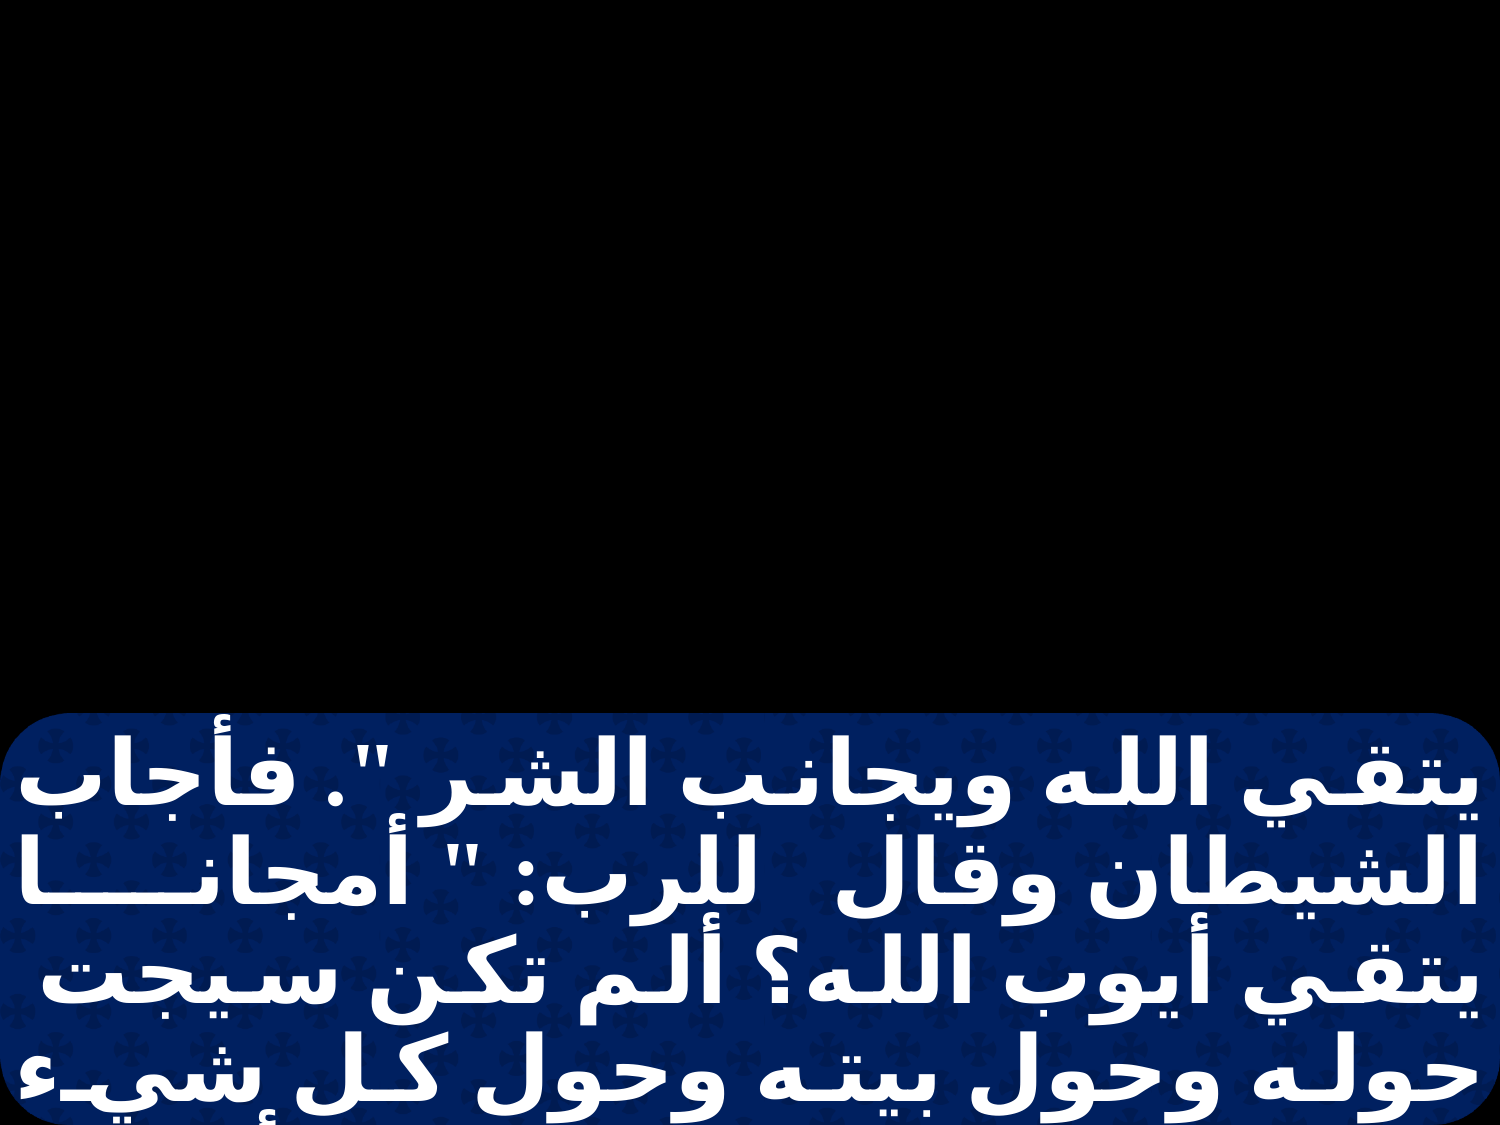

يتقي الله ويجانب الشر ". فأجاب الشيطان وقال   للرب: " أمجانا يتقي أيوب الله؟ ألم تكن سيجت  حوله وحول بيته وحول كل شيء له من كل جهة،  وقد باركت أعمال يديه، فانتشرت أمواله في